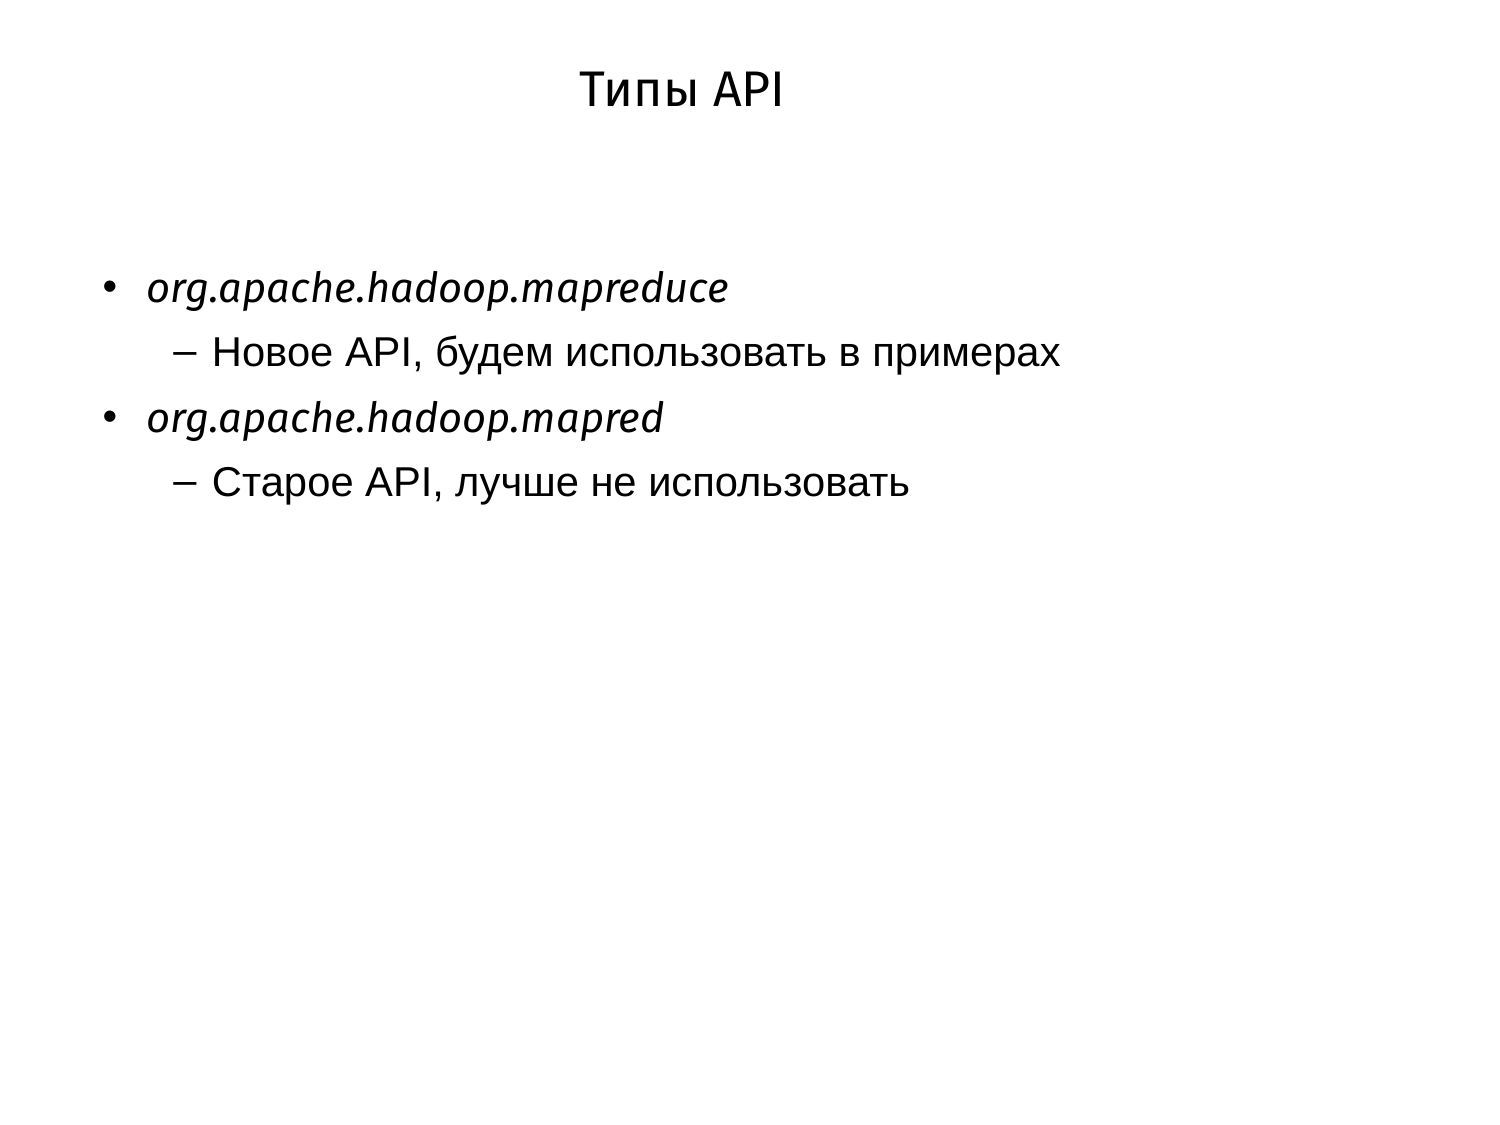

# Типы API
org.apache.hadoop.mapreduce
Новое API, будем использовать в примерах
org.apache.hadoop.mapred
Старое API, лучше не использовать